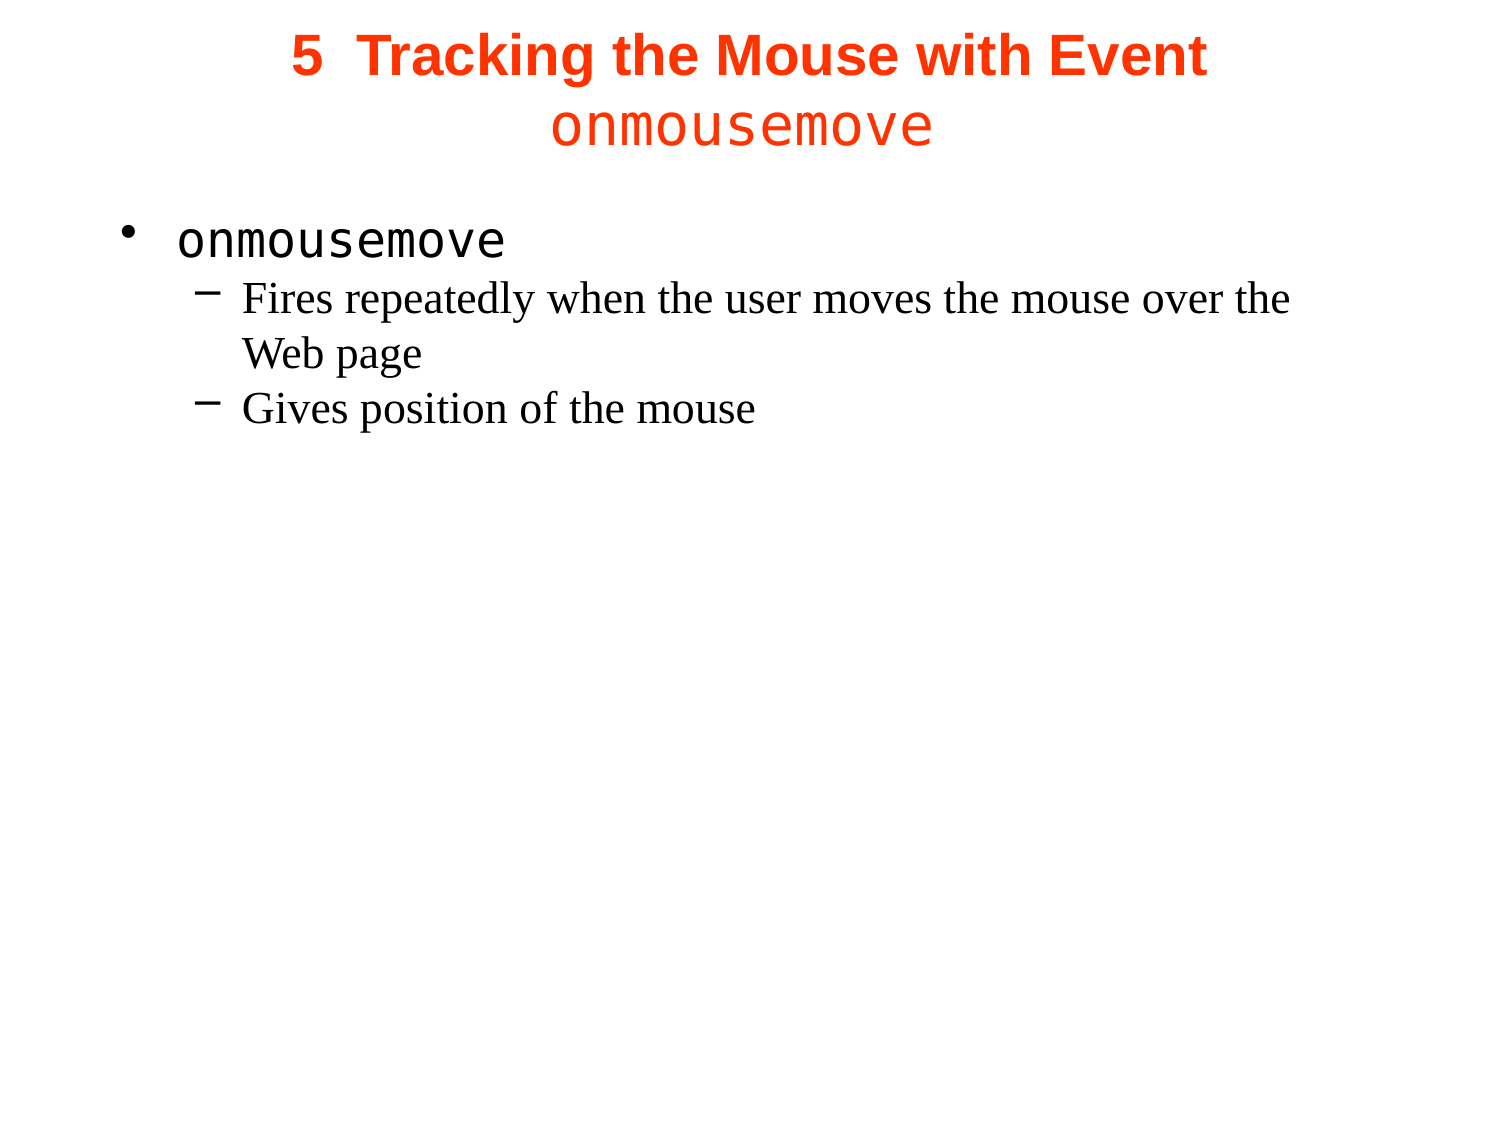

# 5  Tracking the Mouse with Event onmousemove
onmousemove
Fires repeatedly when the user moves the mouse over the Web page
Gives position of the mouse